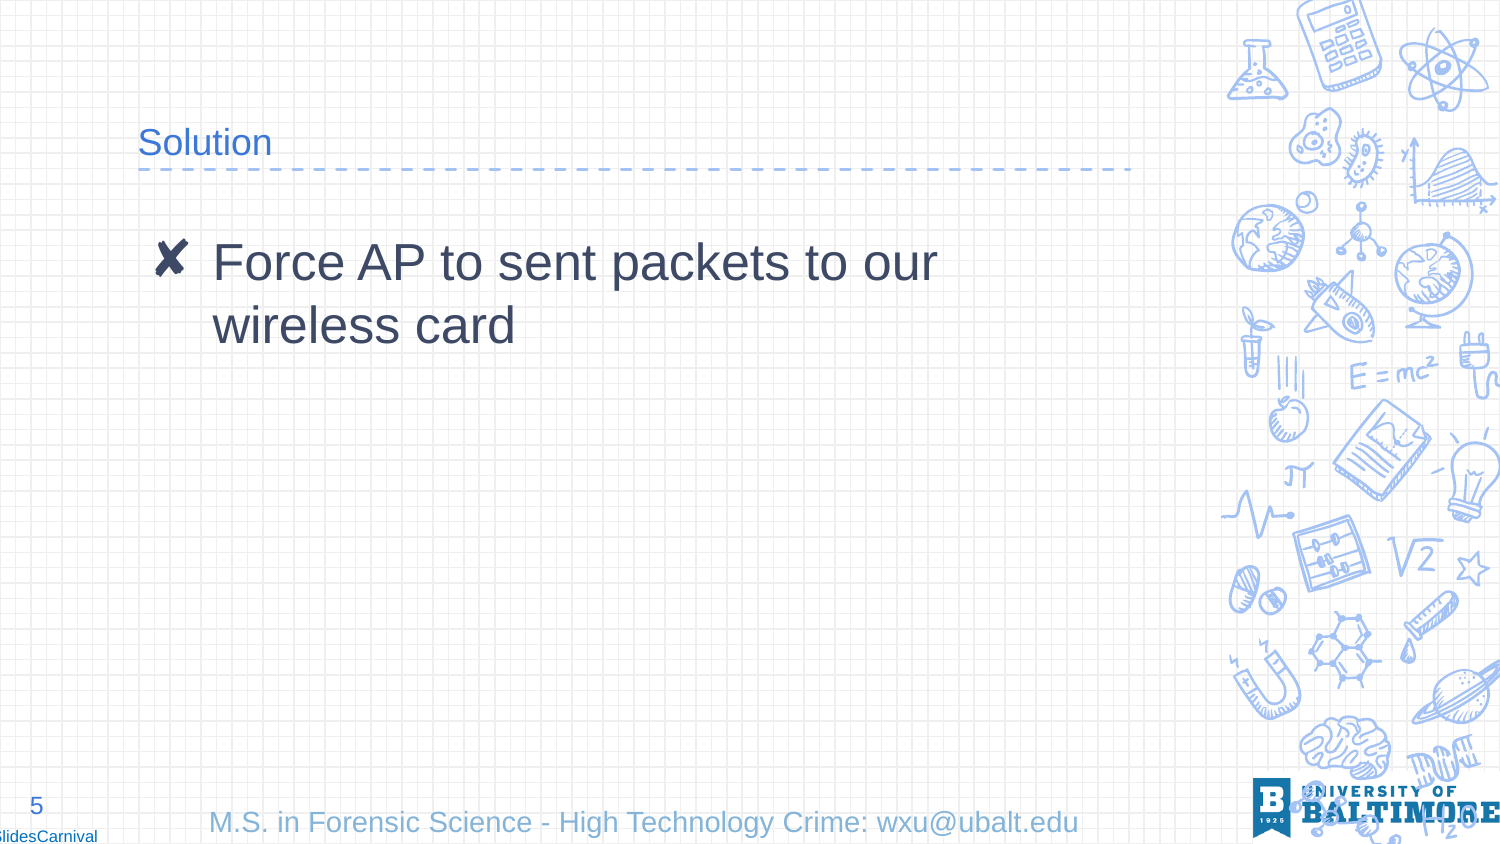

# Solution
Force AP to sent packets to our wireless card
5